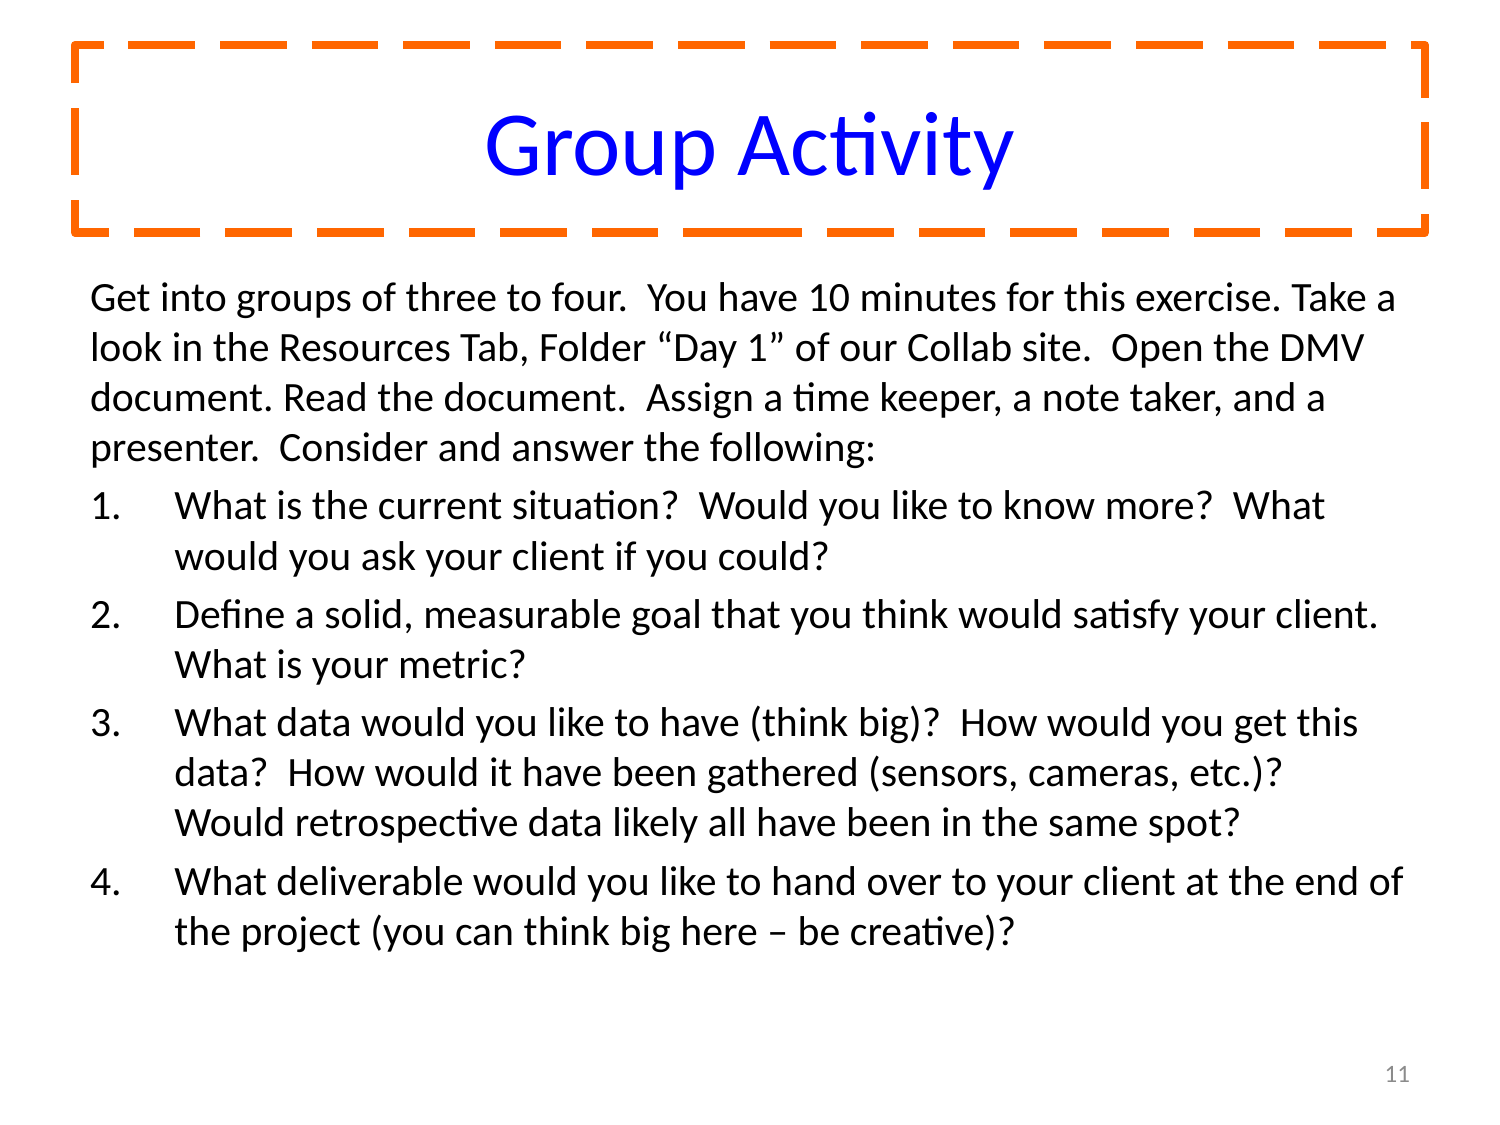

# Group Activity
Get into groups of three to four.  You have 10 minutes for this exercise. Take a look in the Resources Tab, Folder “Day 1” of our Collab site.  Open the DMV document. Read the document.  Assign a time keeper, a note taker, and a presenter.  Consider and answer the following:
What is the current situation?  Would you like to know more?  What would you ask your client if you could?
Define a solid, measurable goal that you think would satisfy your client.  What is your metric?
What data would you like to have (think big)?  How would you get this data?  How would it have been gathered (sensors, cameras, etc.)?  Would retrospective data likely all have been in the same spot?
What deliverable would you like to hand over to your client at the end of the project (you can think big here – be creative)?
11